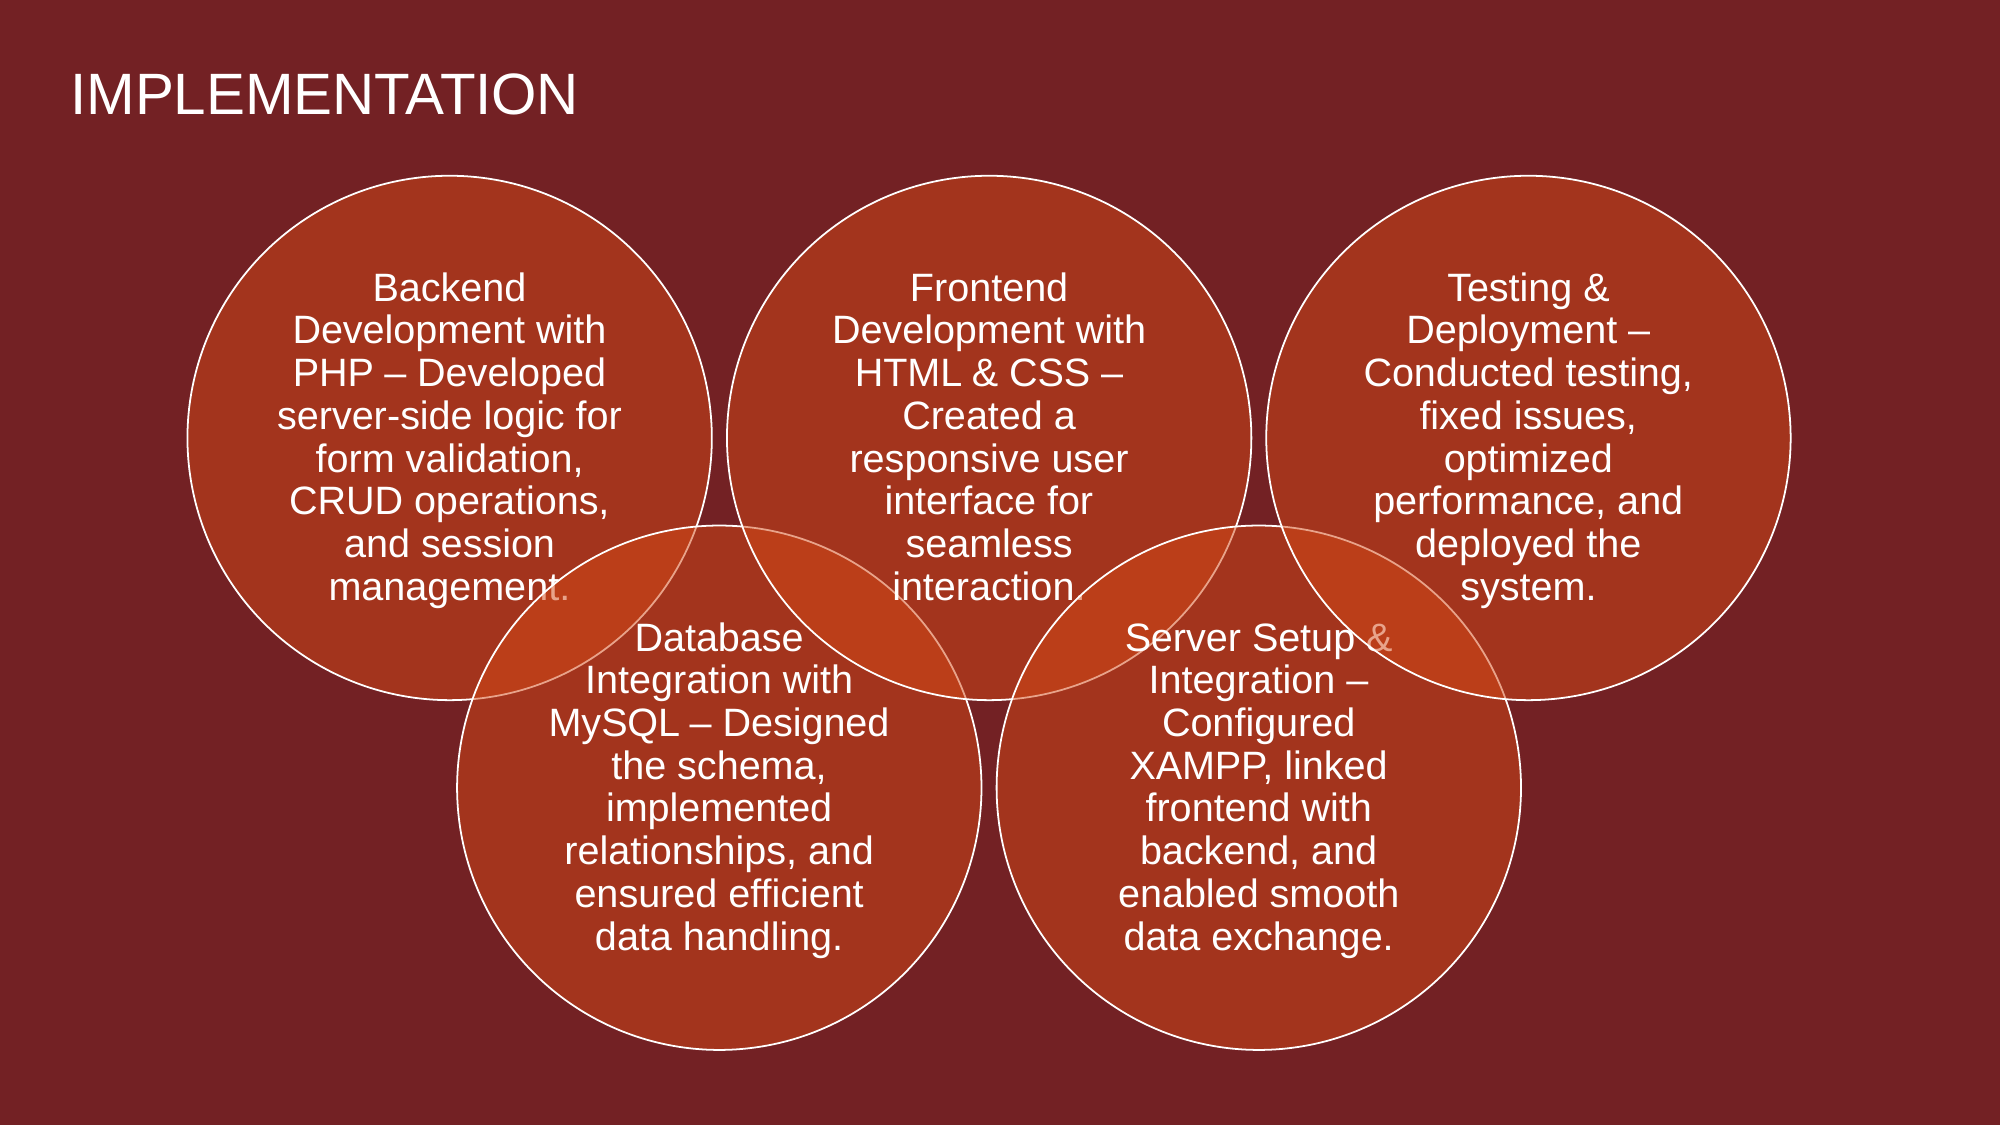

IMPLEMENTATION
Backend Development with PHP – Developed server-side logic for form validation, CRUD operations, and session management.
Database Integration with MySQL – Designed the schema, implemented relationships, and ensured efficient data handling.
Frontend Development with HTML & CSS – Created a responsive user interface for seamless interaction.
Server Setup & Integration – Configured XAMPP, linked frontend with backend, and enabled smooth data exchange.
Testing & Deployment – Conducted testing, fixed issues, optimized performance, and deployed the system.